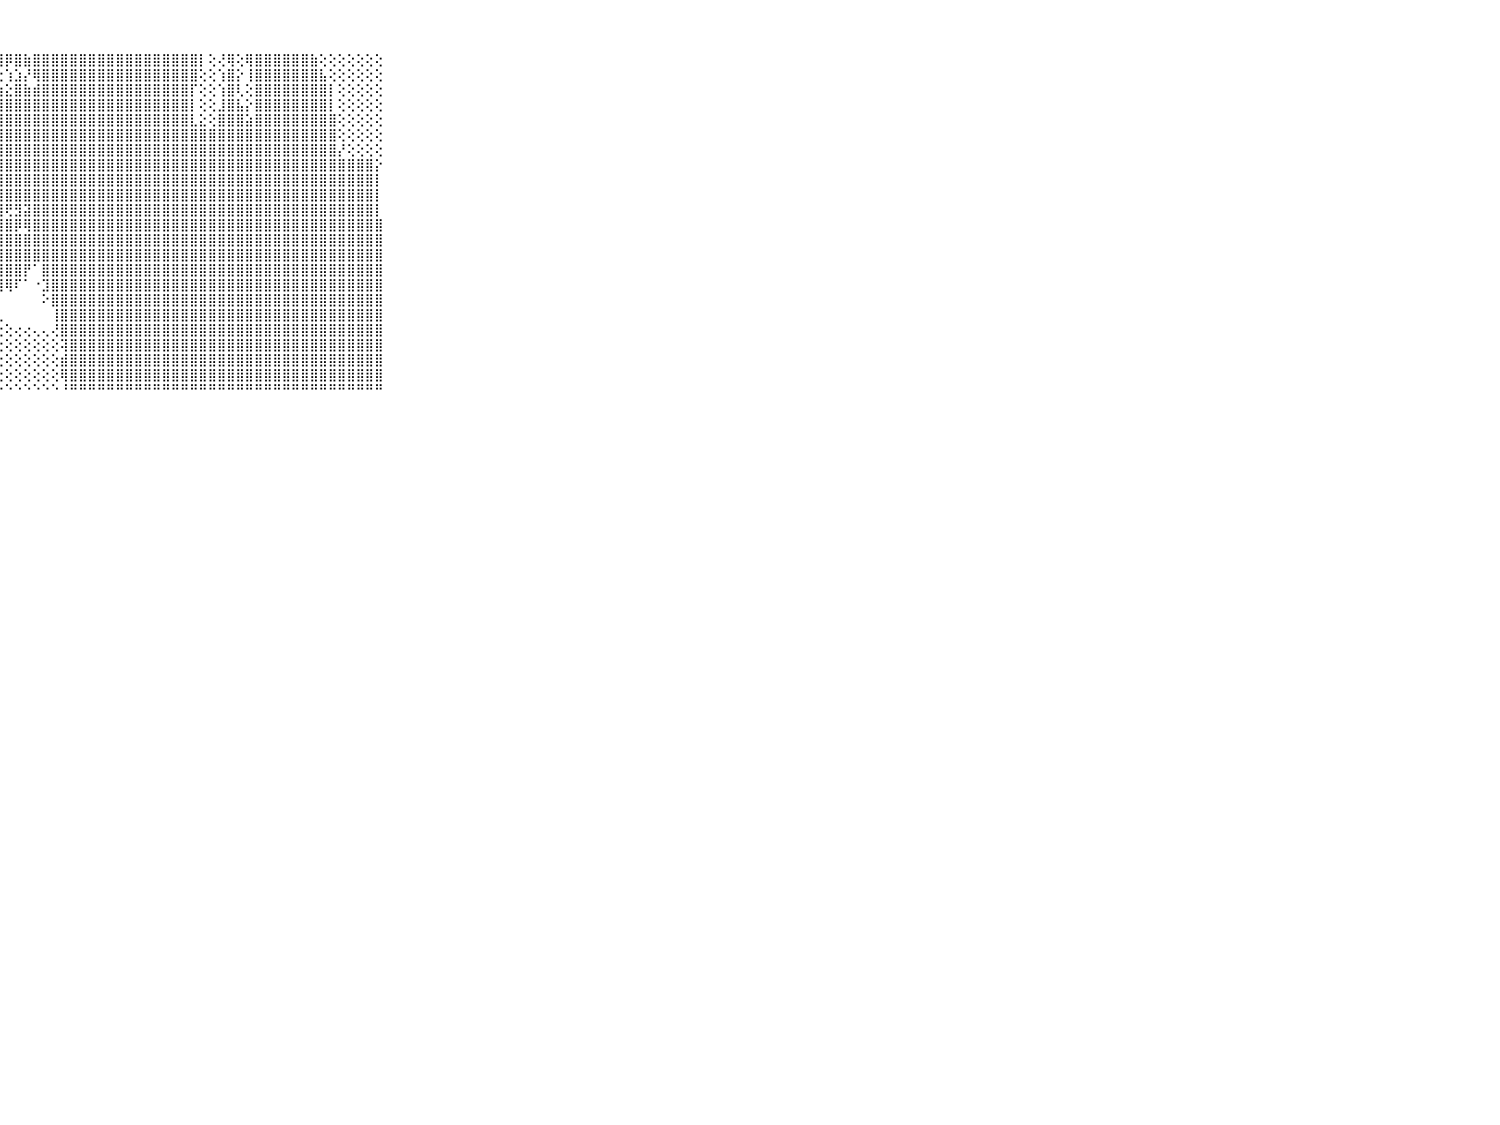

⠀⠀⠀⠀⠀⠀⠀⠀⠀⠀⠀⣿⣿⣿⣿⣿⡿⢟⡝⢕⢕⢕⢕⡗⢟⣕⣼⣿⡿⣿⣷⣿⣿⣿⣿⣿⣿⣿⣿⣿⣿⣿⣿⣿⣿⣿⣿⣿⣿⡇⢕⢜⢿⢕⢿⣿⣿⣿⣿⣿⣿⣷⢕⢕⢕⢕⢕⢕⢕⠀⠀⠀⠀⠀⠀⠀⠀⠀⠀⠀⠀
⠀⠀⠀⠀⠀⠀⠀⠀⠀⠀⠀⣿⣿⣿⣿⡿⢇⡕⢕⢕⣕⢕⣧⢞⠻⠎⠕⢕⢱⣱⡜⢿⣿⣿⣿⣿⣿⣿⣿⣿⣿⣿⣿⣿⣿⣿⣿⣿⣿⢕⢕⢱⣿⡕⢸⣿⣿⣿⣿⣿⣿⣿⣧⢕⢕⢕⢕⢕⢕⠀⠀⠀⠀⠀⠀⠀⠀⠀⠀⠀⠀
⠀⠀⠀⠀⠀⠀⠀⠀⠀⠀⠀⣿⣿⣿⣿⢕⣵⣷⢱⡕⢻⢇⢔⢔⡕⢔⢕⢱⣕⣿⣷⣾⣿⣿⣿⣿⣿⣿⣿⣿⣿⣿⣿⣿⣿⣿⣿⣿⡏⢕⢕⢱⣿⢇⢕⣿⣿⣿⣿⣿⣿⣿⣿⡇⢕⢕⢕⢕⢕⠀⠀⠀⠀⠀⠀⠀⠀⠀⠀⠀⠀
⠀⠀⠀⠀⠀⠀⠀⠀⠀⠀⠀⣿⣿⣿⣿⡇⢻⢷⣿⣿⣷⣷⣾⣿⣷⣷⣾⣿⣿⣿⣿⣿⣿⣿⣿⣿⣿⣿⣿⣿⣿⣿⣿⣿⣿⣿⣿⣿⡇⢕⢕⣸⣿⣧⡕⣿⣿⣿⣿⣿⣿⣿⣿⡇⢕⢕⢕⢕⢕⠀⠀⠀⠀⠀⠀⠀⠀⠀⠀⠀⠀
⠀⠀⠀⠀⠀⠀⠀⠀⠀⠀⠀⣿⣿⣿⣿⡗⢸⣧⣽⣿⣿⣿⣿⣿⣿⣿⣿⣿⣿⣿⣿⣿⣿⣿⣿⣿⣿⣿⣿⣿⣿⣿⣿⣿⣿⣿⣿⣿⣇⣕⢕⣿⣿⣿⣵⣿⣿⣿⣿⣿⣿⣿⣿⣿⢕⢕⢕⢕⢕⠀⠀⠀⠀⠀⠀⠀⠀⠀⠀⠀⠀
⠀⠀⠀⠀⠀⠀⠀⠀⠀⠀⠀⣿⣿⣿⣿⡇⢕⢻⣿⣿⣿⣿⣿⣿⣿⣿⣿⣿⣿⣿⣿⣿⣿⣿⣿⣿⣿⣿⣿⣿⣿⣿⣿⣿⣿⣿⣿⣿⣿⣿⣿⣿⣿⣿⣿⣿⣿⣿⣿⣿⣿⣿⣿⣿⢕⢕⢕⢕⢕⠀⠀⠀⠀⠀⠀⠀⠀⠀⠀⠀⠀
⠀⠀⠀⠀⠀⠀⠀⠀⠀⠀⠀⣿⣿⣿⣿⣇⢕⢸⣿⣿⣿⣿⣿⣿⣿⣿⣿⣿⣿⣿⣿⣿⣿⣿⣿⣿⣿⣿⣿⣿⣿⣿⣿⣿⣿⣿⣿⣿⣿⣿⣿⣿⣿⣿⣿⣿⣿⣿⣿⣿⣿⣿⣿⣿⡜⢕⢕⢕⢕⠀⠀⠀⠀⠀⠀⠀⠀⠀⠀⠀⠀
⠀⠀⠀⠀⠀⠀⠀⠀⠀⠀⠀⣿⣿⣿⣿⣿⣕⣱⣿⣿⣿⣿⣿⣿⣿⣿⣿⣿⣿⣿⣿⣿⣿⣿⣿⣿⣿⣿⣿⣿⣿⣿⣿⣿⣿⣿⣿⣿⣿⣿⣿⣿⣿⣿⣿⣿⣿⣿⣿⣿⣿⣿⣿⣿⣿⣿⣿⣿⡕⠀⠀⠀⠀⠀⠀⠀⠀⠀⠀⠀⠀
⠀⠀⠀⠀⠀⠀⠀⠀⠀⠀⠀⣿⣿⣿⣿⣿⣿⣿⣿⣿⣿⣿⣿⣿⣿⣿⣿⣿⣿⣿⣿⣿⣿⣿⣿⣿⣿⣿⣿⣿⣿⣿⣿⣿⣿⣿⣿⣿⣿⣿⣿⣿⣿⣿⣿⣿⣿⣿⣿⣿⣿⣿⣿⣿⣿⣿⣿⣿⡇⠀⠀⠀⠀⠀⠀⠀⠀⠀⠀⠀⠀
⠀⠀⠀⠀⠀⠀⠀⠀⠀⠀⠀⣿⣿⣿⣿⣿⣿⣿⣿⣿⣿⣿⣿⣿⣿⣿⣿⣿⣿⣿⣿⣿⣿⣿⣿⣿⣿⣿⣿⣿⣿⣿⣿⣿⣿⣿⣿⣿⣿⣿⣿⣿⣿⣿⣿⣿⣿⣿⣿⣿⣿⣿⣿⣿⣿⣿⣿⣿⡇⠀⠀⠀⠀⠀⠀⠀⠀⠀⠀⠀⠀
⠀⠀⠀⠀⠀⠀⠀⠀⠀⠀⠀⣿⣿⣿⣿⣿⣿⣿⣿⣿⣿⣿⣿⣿⣿⣿⣽⣿⢟⣻⣽⣿⣿⣿⣿⣿⣿⣿⣿⣿⣿⣿⣿⣿⣿⣿⣿⣿⣿⣿⣿⣿⣿⣿⣿⣿⣿⣿⣿⣿⣿⣿⣿⣿⣿⣿⣿⣿⡇⠀⠀⠀⠀⠀⠀⠀⠀⠀⠀⠀⠀
⠀⠀⠀⠀⠀⠀⠀⠀⠀⠀⠀⣿⣿⣿⣿⣿⣿⣿⣿⣿⣿⣿⣿⣿⣿⣿⣿⣿⣿⡿⢿⣿⣿⣿⣿⣿⣿⣿⣿⣿⣿⣿⣿⣿⣿⣿⣿⣿⣿⣿⣿⣿⣿⣿⣿⣿⣿⣿⣿⣿⣿⣿⣿⣿⣿⣿⣿⣿⣿⠀⠀⠀⠀⠀⠀⠀⠀⠀⠀⠀⠀
⠀⠀⠀⠀⠀⠀⠀⠀⠀⠀⠀⣿⣿⣿⣿⣿⣿⢿⢻⣿⣿⣿⣿⣿⣿⣿⣿⣿⣿⣿⣿⣿⣿⣿⣿⣿⣿⣿⣿⣿⣿⣿⣿⣿⣿⣿⣿⣿⣿⣿⣿⣿⣿⣿⣿⣿⣿⣿⣿⣿⣿⣿⣿⣿⣿⣿⣿⣿⣿⠀⠀⠀⠀⠀⠀⠀⠀⠀⠀⠀⠀
⠀⠀⠀⠀⠀⠀⠀⠀⠀⠀⠀⣿⣿⣿⣿⣿⣿⢜⢜⣿⣿⣿⣿⣿⣿⣿⣿⣿⣿⣿⣿⣿⣿⣿⣿⣿⣿⣿⣿⣿⣿⣿⣿⣿⣿⣿⣿⣿⣿⣿⣿⣿⣿⣿⣿⣿⣿⣿⣿⣿⣿⣿⣿⣿⣿⣿⣿⣿⣿⠀⠀⠀⠀⠀⠀⠀⠀⠀⠀⠀⠀
⠀⠀⠀⠀⠀⠀⠀⠀⠀⠀⠀⣿⣿⣿⣿⣿⣿⡕⢕⢜⢿⣿⣿⣿⣿⣿⣿⣿⣿⣿⡟⠁⣿⣿⣿⣿⣿⣿⣿⣿⣿⣿⣿⣿⣿⣿⣿⣿⣿⣿⣿⣿⣿⣿⣿⣿⣿⣿⣿⣿⣿⣿⣿⣿⣿⣿⣿⣿⣿⠀⠀⠀⠀⠀⠀⠀⠀⠀⠀⠀⠀
⠀⠀⠀⠀⠀⠀⠀⠀⠀⠀⠀⣿⣿⣿⣿⣿⣿⣿⡕⢕⢕⢝⢻⢿⡿⢿⢟⣻⢿⠏⠁⠐⣹⣿⣿⣿⣿⣿⣿⣿⣿⣿⣿⣿⣿⣿⣿⣿⣿⣿⣿⣿⣿⣿⣿⣿⣿⣿⣿⣿⣿⣿⣿⣿⣿⣿⣿⣿⣿⠀⠀⠀⠀⠀⠀⠀⠀⠀⠀⠀⠀
⠀⠀⠀⠀⠀⠀⠀⠀⠀⠀⠀⣿⣿⣿⣿⣿⣿⣿⣷⢕⢕⢕⢕⢕⠕⠕⠀⠀⠀⠀⠀⠀⠕⣿⣿⣿⣿⣿⣿⣿⣿⣿⣿⣿⣿⣿⣿⣿⣿⣿⣿⣿⣿⣿⣿⣿⣿⣿⣿⣿⣿⣿⣿⣿⣿⣿⣿⣿⣿⠀⠀⠀⠀⠀⠀⠀⠀⠀⠀⠀⠀
⠀⠀⠀⠀⠀⠀⠀⠀⠀⠀⠀⣿⣿⣿⣿⣿⣿⣿⣿⢕⢕⢕⢕⢕⢔⢄⢄⢄⠀⠀⠀⠀⠀⢸⣿⣿⣿⣿⣿⣿⣿⣿⣿⣿⣿⣿⣿⣿⣿⣿⣿⣿⣿⣿⣿⣿⣿⣿⣿⣿⣿⣿⣿⣿⣿⣿⣿⣿⣿⠀⠀⠀⠀⠀⠀⠀⠀⠀⠀⠀⠀
⠀⠀⠀⠀⠀⠀⠀⠀⠀⠀⠀⣿⣿⣿⣿⣿⣿⣿⣿⣧⡕⢕⢕⢕⢕⢕⢕⢔⢕⢔⢔⢄⢄⢜⣿⣿⣿⣿⣿⣿⣿⣿⣿⣿⣿⣿⣿⣿⣿⣿⣿⣿⣿⣿⣿⣿⣿⣿⣿⣿⣿⣿⣿⣿⣿⣿⣿⣿⣿⠀⠀⠀⠀⠀⠀⠀⠀⠀⠀⠀⠀
⠀⠀⠀⠀⠀⠀⠀⠀⠀⠀⠀⣿⣿⣿⣿⣿⣿⣿⣿⣿⣿⣧⣕⢕⢕⢕⢕⢕⢕⢕⢕⢕⢕⢕⢽⣿⣿⣿⣿⣿⣿⣿⣿⣿⣿⣿⣿⣿⣿⣿⣿⣿⣿⣿⣿⣿⣿⣿⣿⣿⣿⣿⣿⣿⣿⣿⣿⣿⣿⠀⠀⠀⠀⠀⠀⠀⠀⠀⠀⠀⠀
⠀⠀⠀⠀⠀⠀⠀⠀⠀⠀⠀⣿⣿⣿⣿⣿⣿⣿⣿⣿⣿⣿⣿⣿⣷⣕⢕⢕⢕⢕⢕⢕⢕⢕⣾⣿⣿⣿⣿⣿⣿⣿⣿⣿⣿⣿⣿⣿⣿⣿⣿⣿⣿⣿⣿⣿⣿⣿⣿⣿⣿⣿⣿⣿⣿⣿⣿⣿⣿⠀⠀⠀⠀⠀⠀⠀⠀⠀⠀⠀⠀
⠀⠀⠀⠀⠀⠀⠀⠀⠀⠀⠀⣿⣿⣿⣿⣿⣿⣿⣿⣿⣿⣿⣿⣿⣿⣿⢕⢕⢕⢕⢕⢕⢕⢕⢿⣿⣿⣿⣿⣿⣿⣿⣿⣿⣿⣿⣿⣿⣿⣿⣿⣿⣿⣿⣿⣿⣿⣿⣿⣿⣿⣿⣿⣿⣿⣿⣿⣿⣿⠀⠀⠀⠀⠀⠀⠀⠀⠀⠀⠀⠀
⠀⠀⠀⠀⠀⠀⠀⠀⠀⠀⠀⠛⠛⠛⠛⠛⠛⠛⠛⠛⠛⠛⠛⠛⠛⠛⠑⠑⠑⠑⠑⠑⠑⠑⠘⠛⠛⠛⠛⠛⠛⠛⠛⠛⠛⠛⠛⠛⠛⠛⠛⠛⠛⠛⠛⠛⠛⠛⠛⠛⠛⠛⠛⠛⠛⠛⠛⠛⠛⠀⠀⠀⠀⠀⠀⠀⠀⠀⠀⠀⠀